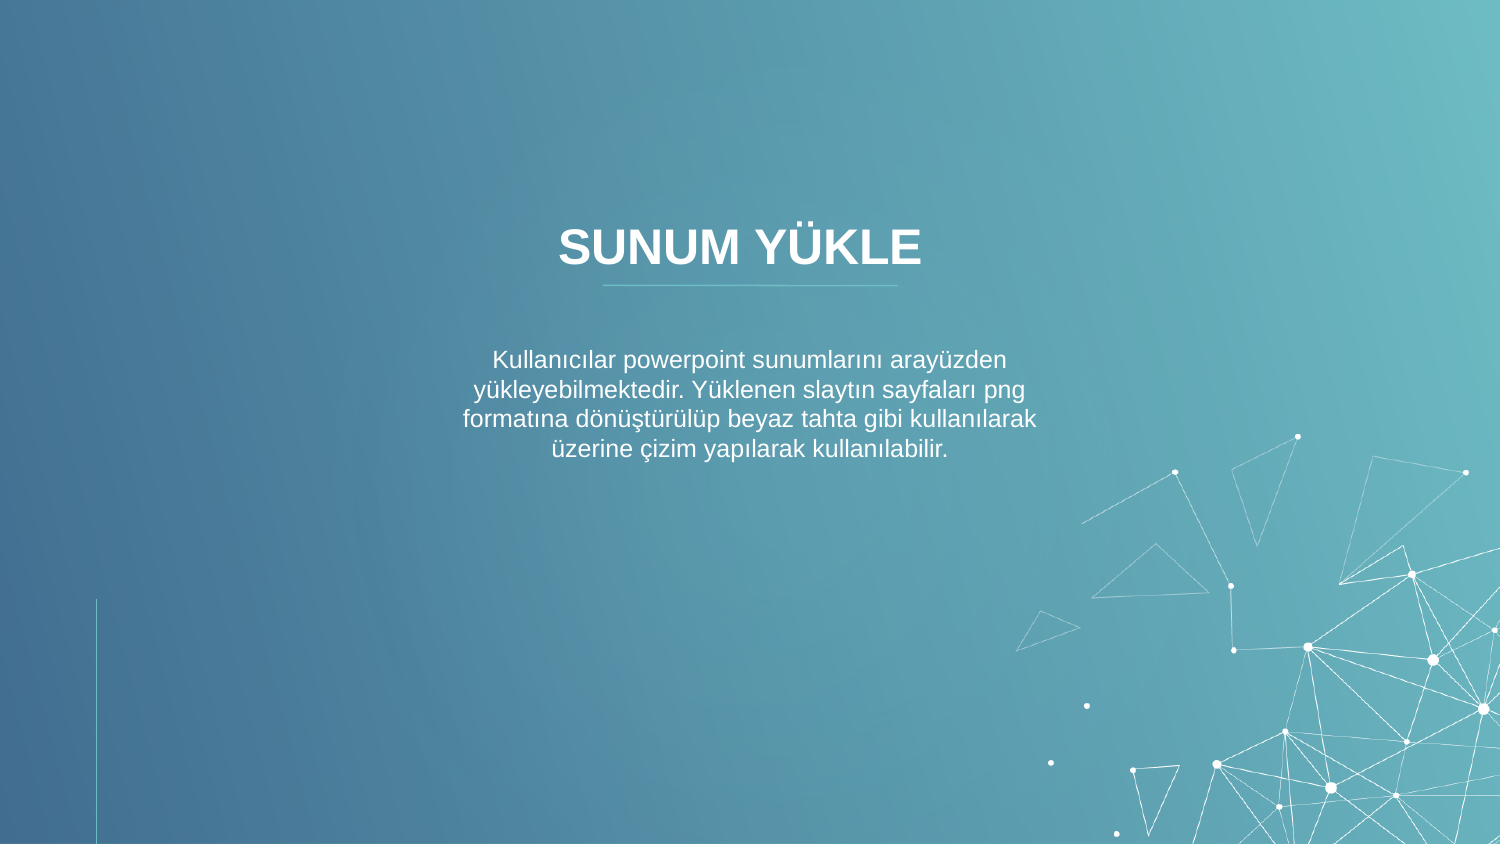

# SUNUM YÜKLE
Kullanıcılar powerpoint sunumlarını arayüzden yükleyebilmektedir. Yüklenen slaytın sayfaları png formatına dönüştürülüp beyaz tahta gibi kullanılarak üzerine çizim yapılarak kullanılabilir.